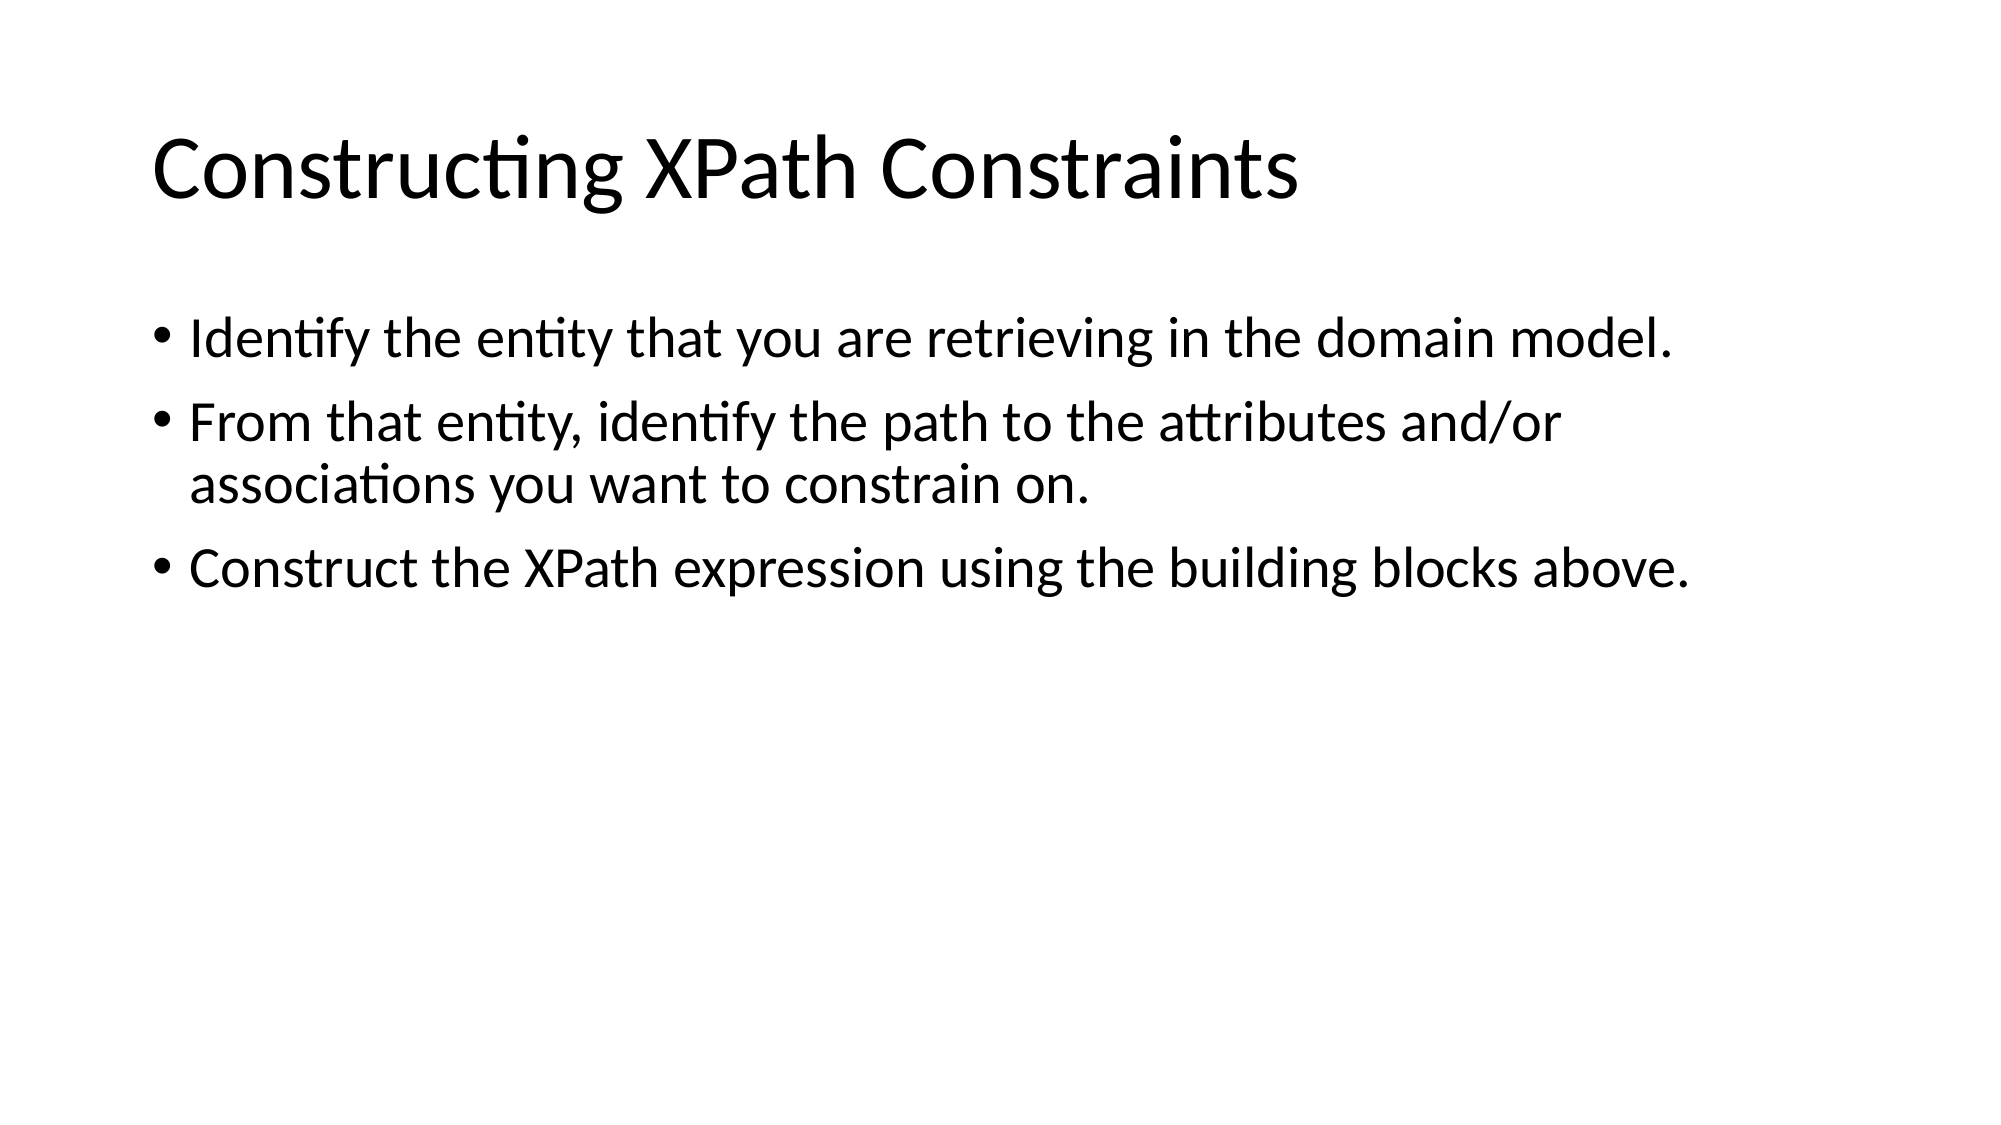

# Constructing XPath Constraints
Identify the entity that you are retrieving in the domain model.
From that entity, identify the path to the attributes and/or associations you want to constrain on.
Construct the XPath expression using the building blocks above.